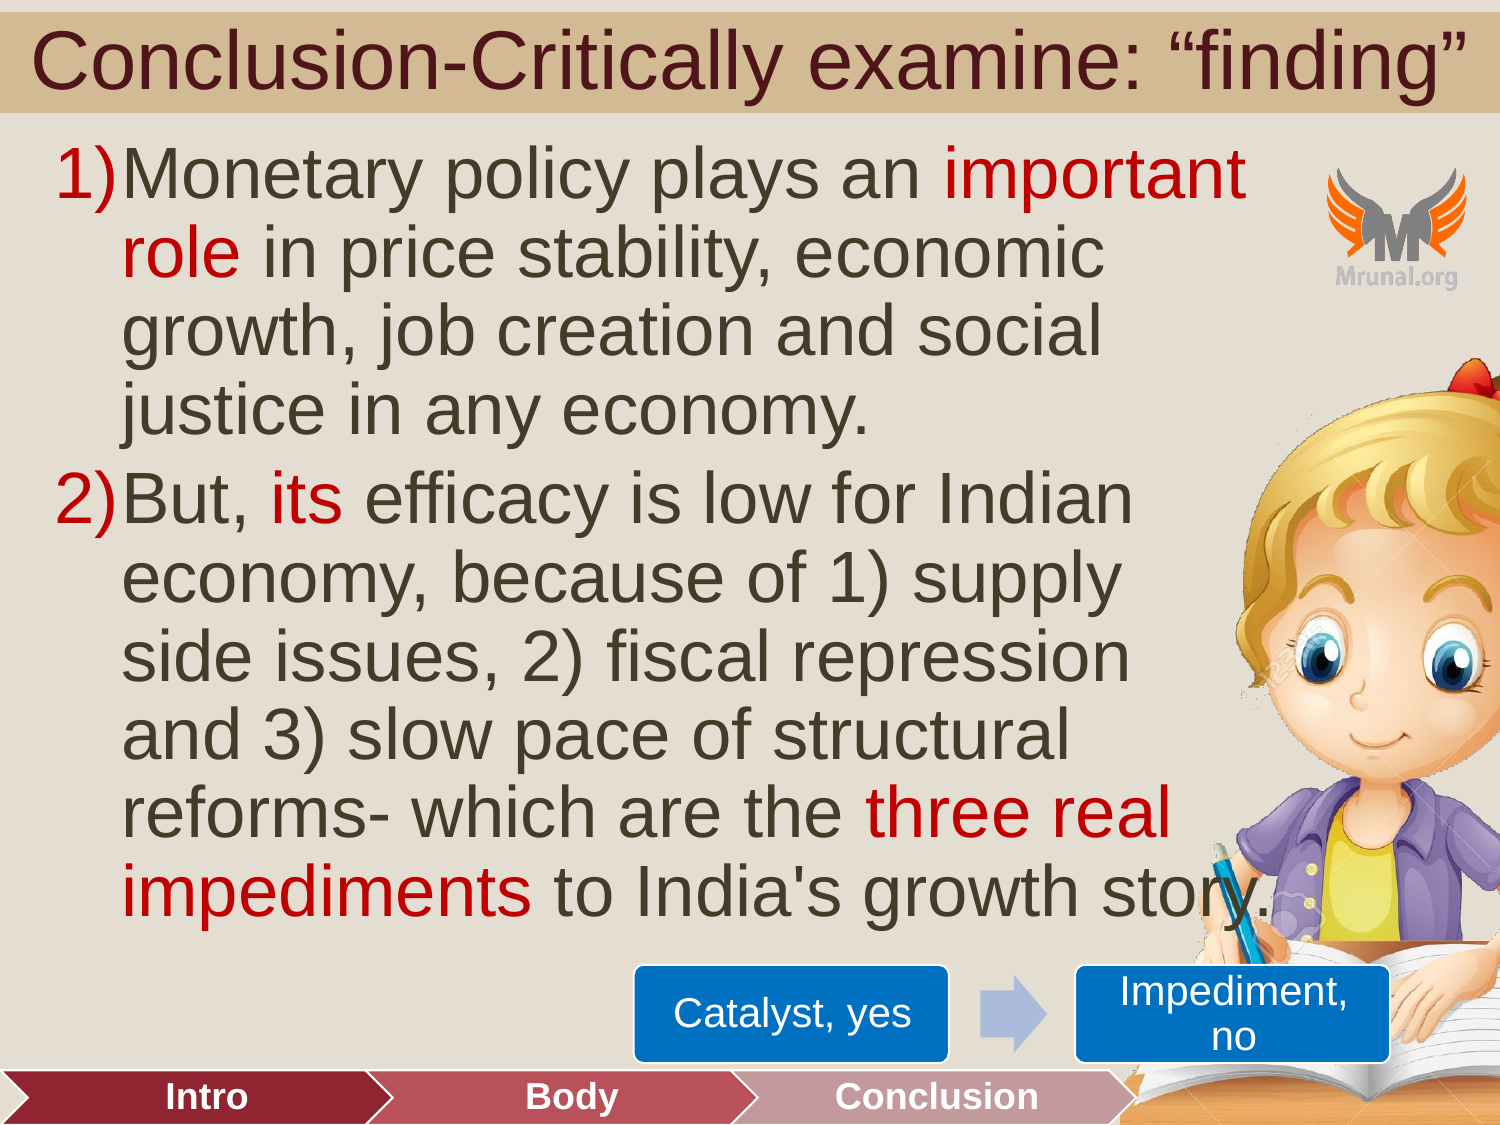

# Conclusion-Critically examine: “finding”
Monetary policy plays an important role in price stability, economic growth, job creation and social justice in any economy.
But, its efficacy is low for Indian economy, because of 1) supply side issues, 2) fiscal repression and 3) slow pace of structural reforms- which are the three real impediments to India's growth story.
Catalyst, yes

Impediment, no